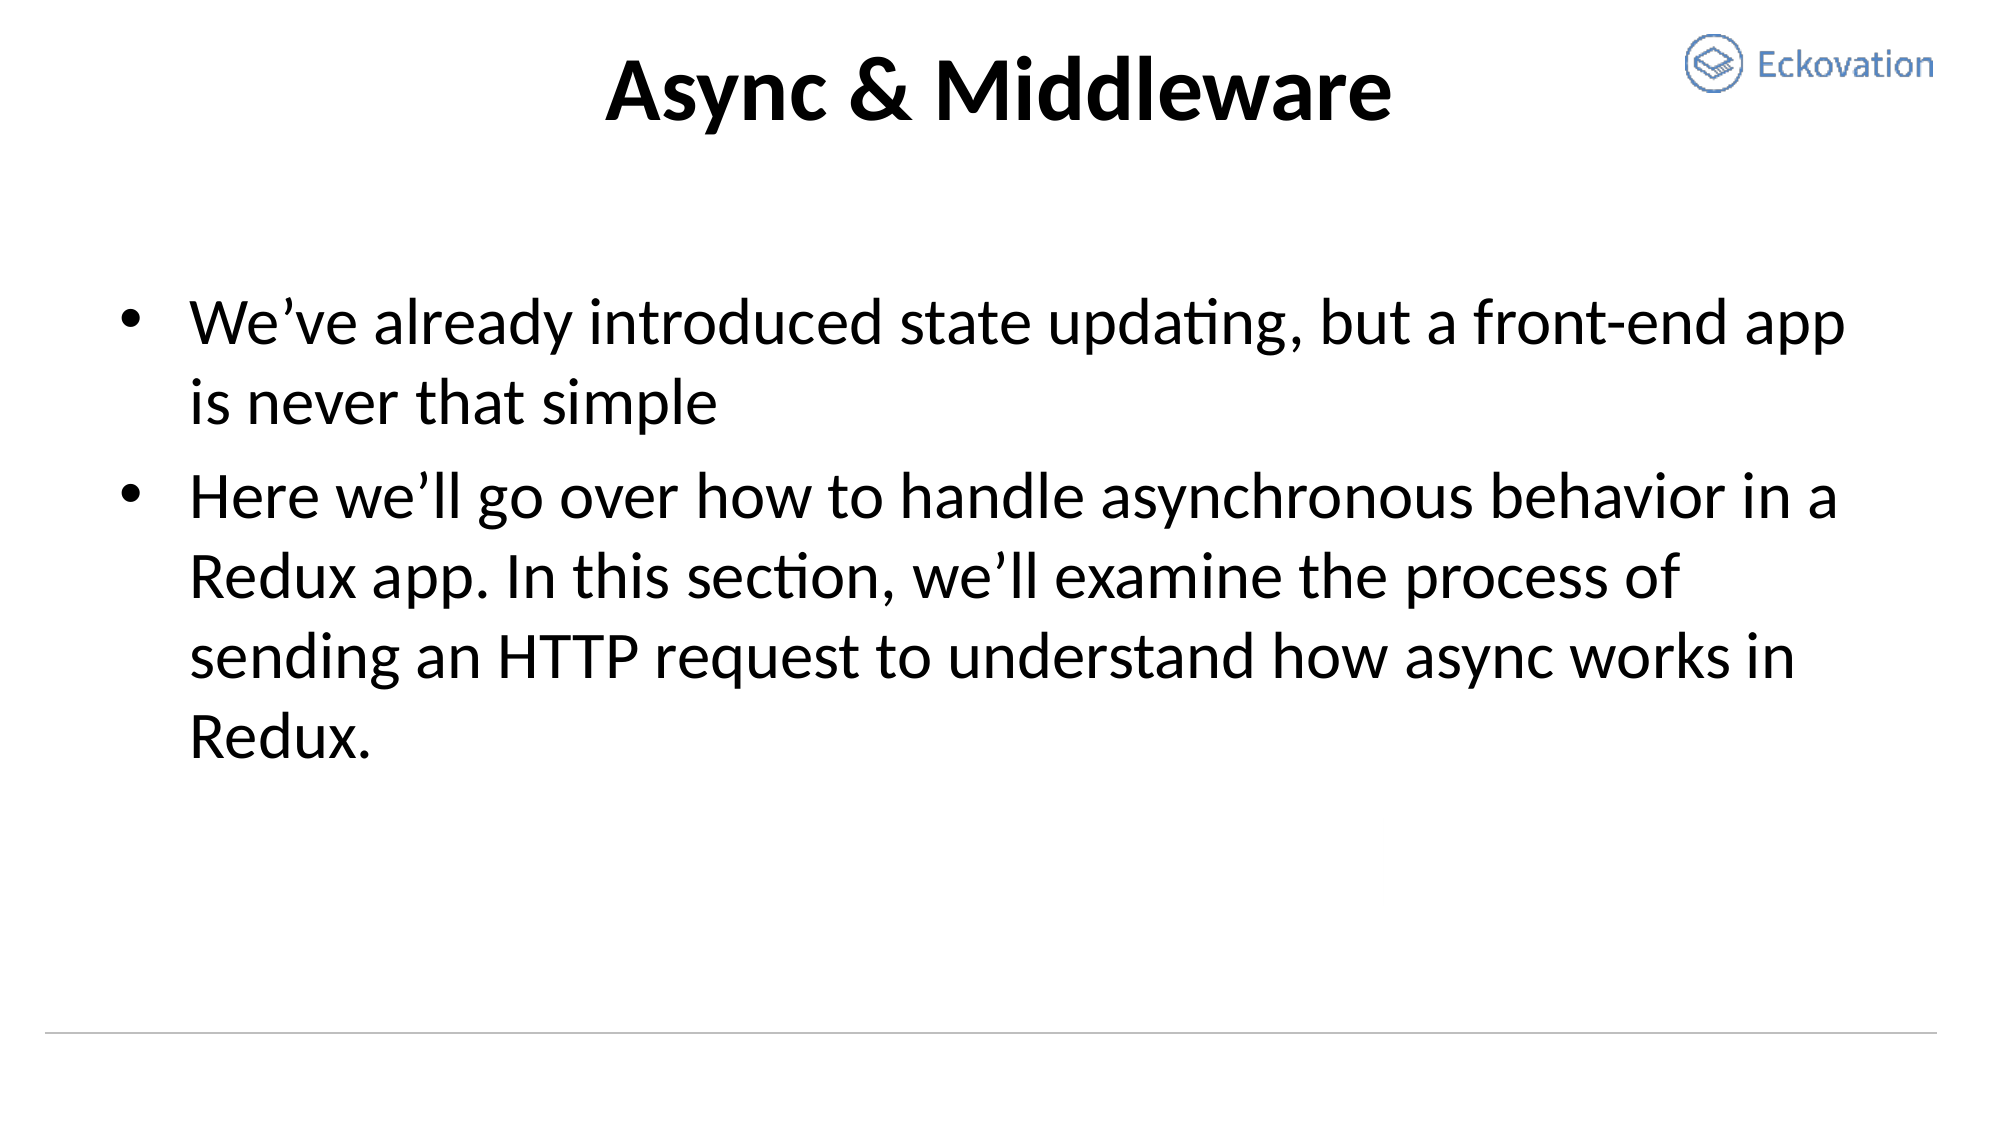

# Async & Middleware
We’ve already introduced state updating, but a front-end app is never that simple
Here we’ll go over how to handle asynchronous behavior in a Redux app. In this section, we’ll examine the process of sending an HTTP request to understand how async works in Redux.